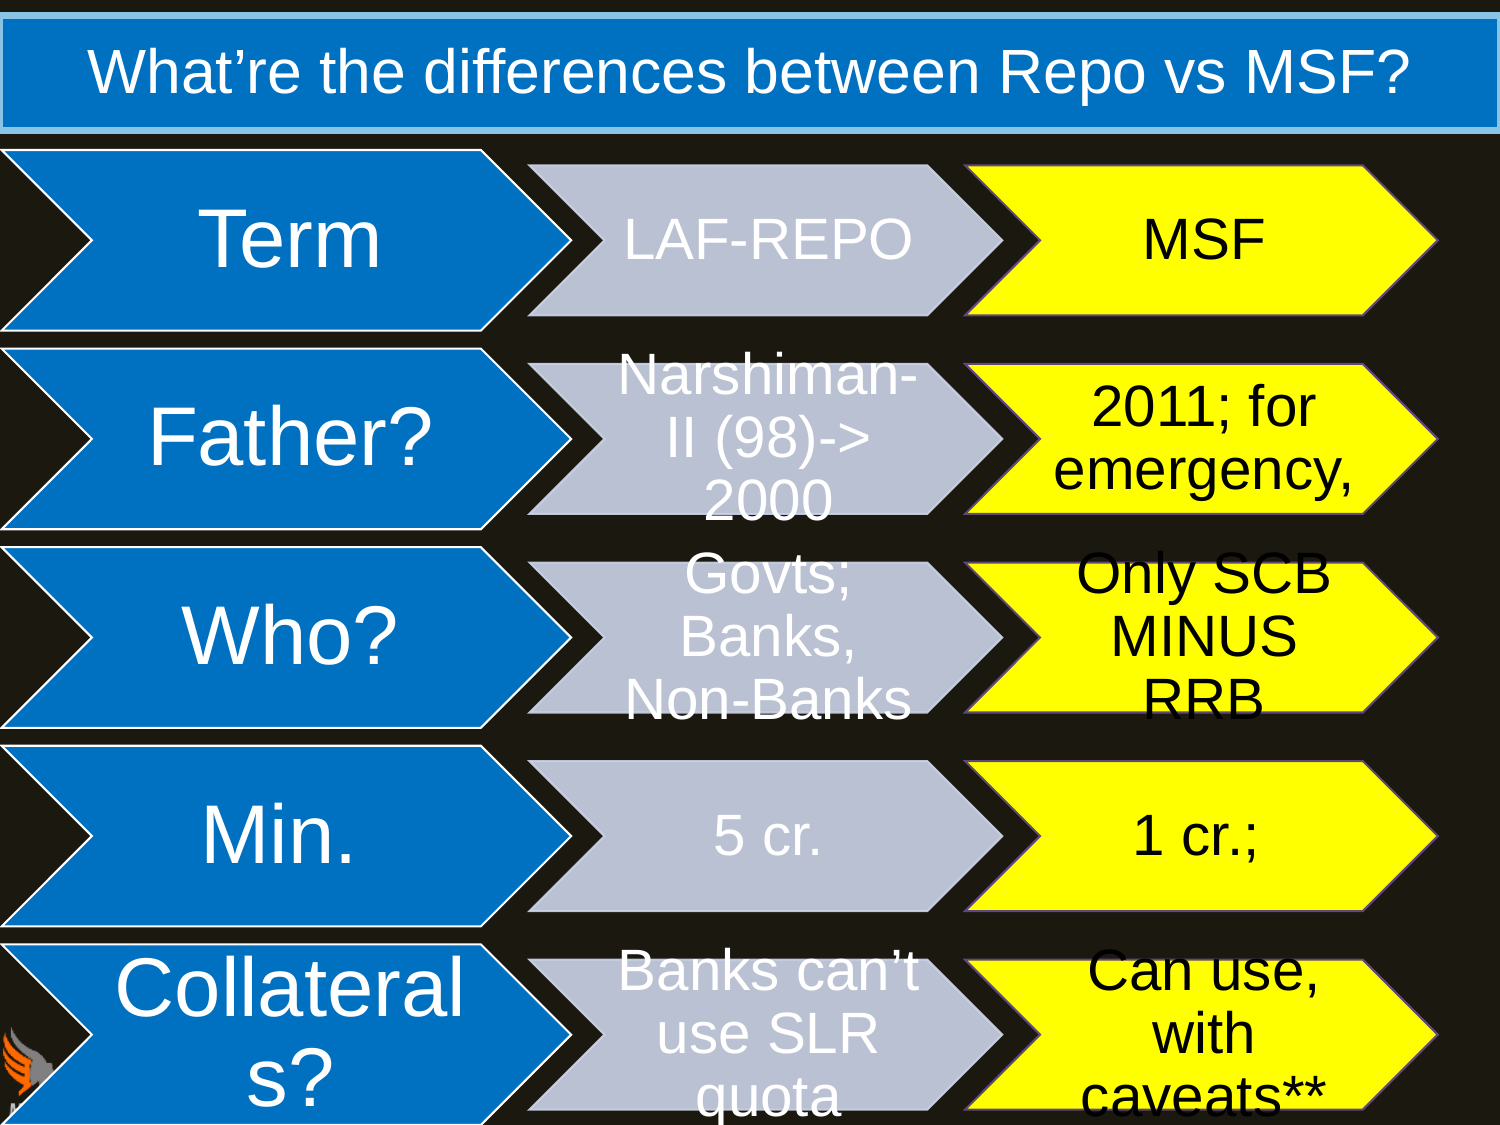

# What’re the differences between Repo vs MSF?
Term
LAF-REPO
MSF
Father?
Narshiman-II (98)-> 2000
2011; for emergency,
Who?
Govts; Banks, Non-Banks
Only SCB MINUS RRB
Min.
5 cr.
1 cr.;
Collaterals?
Banks can’t use SLR quota
Can use, with caveats**